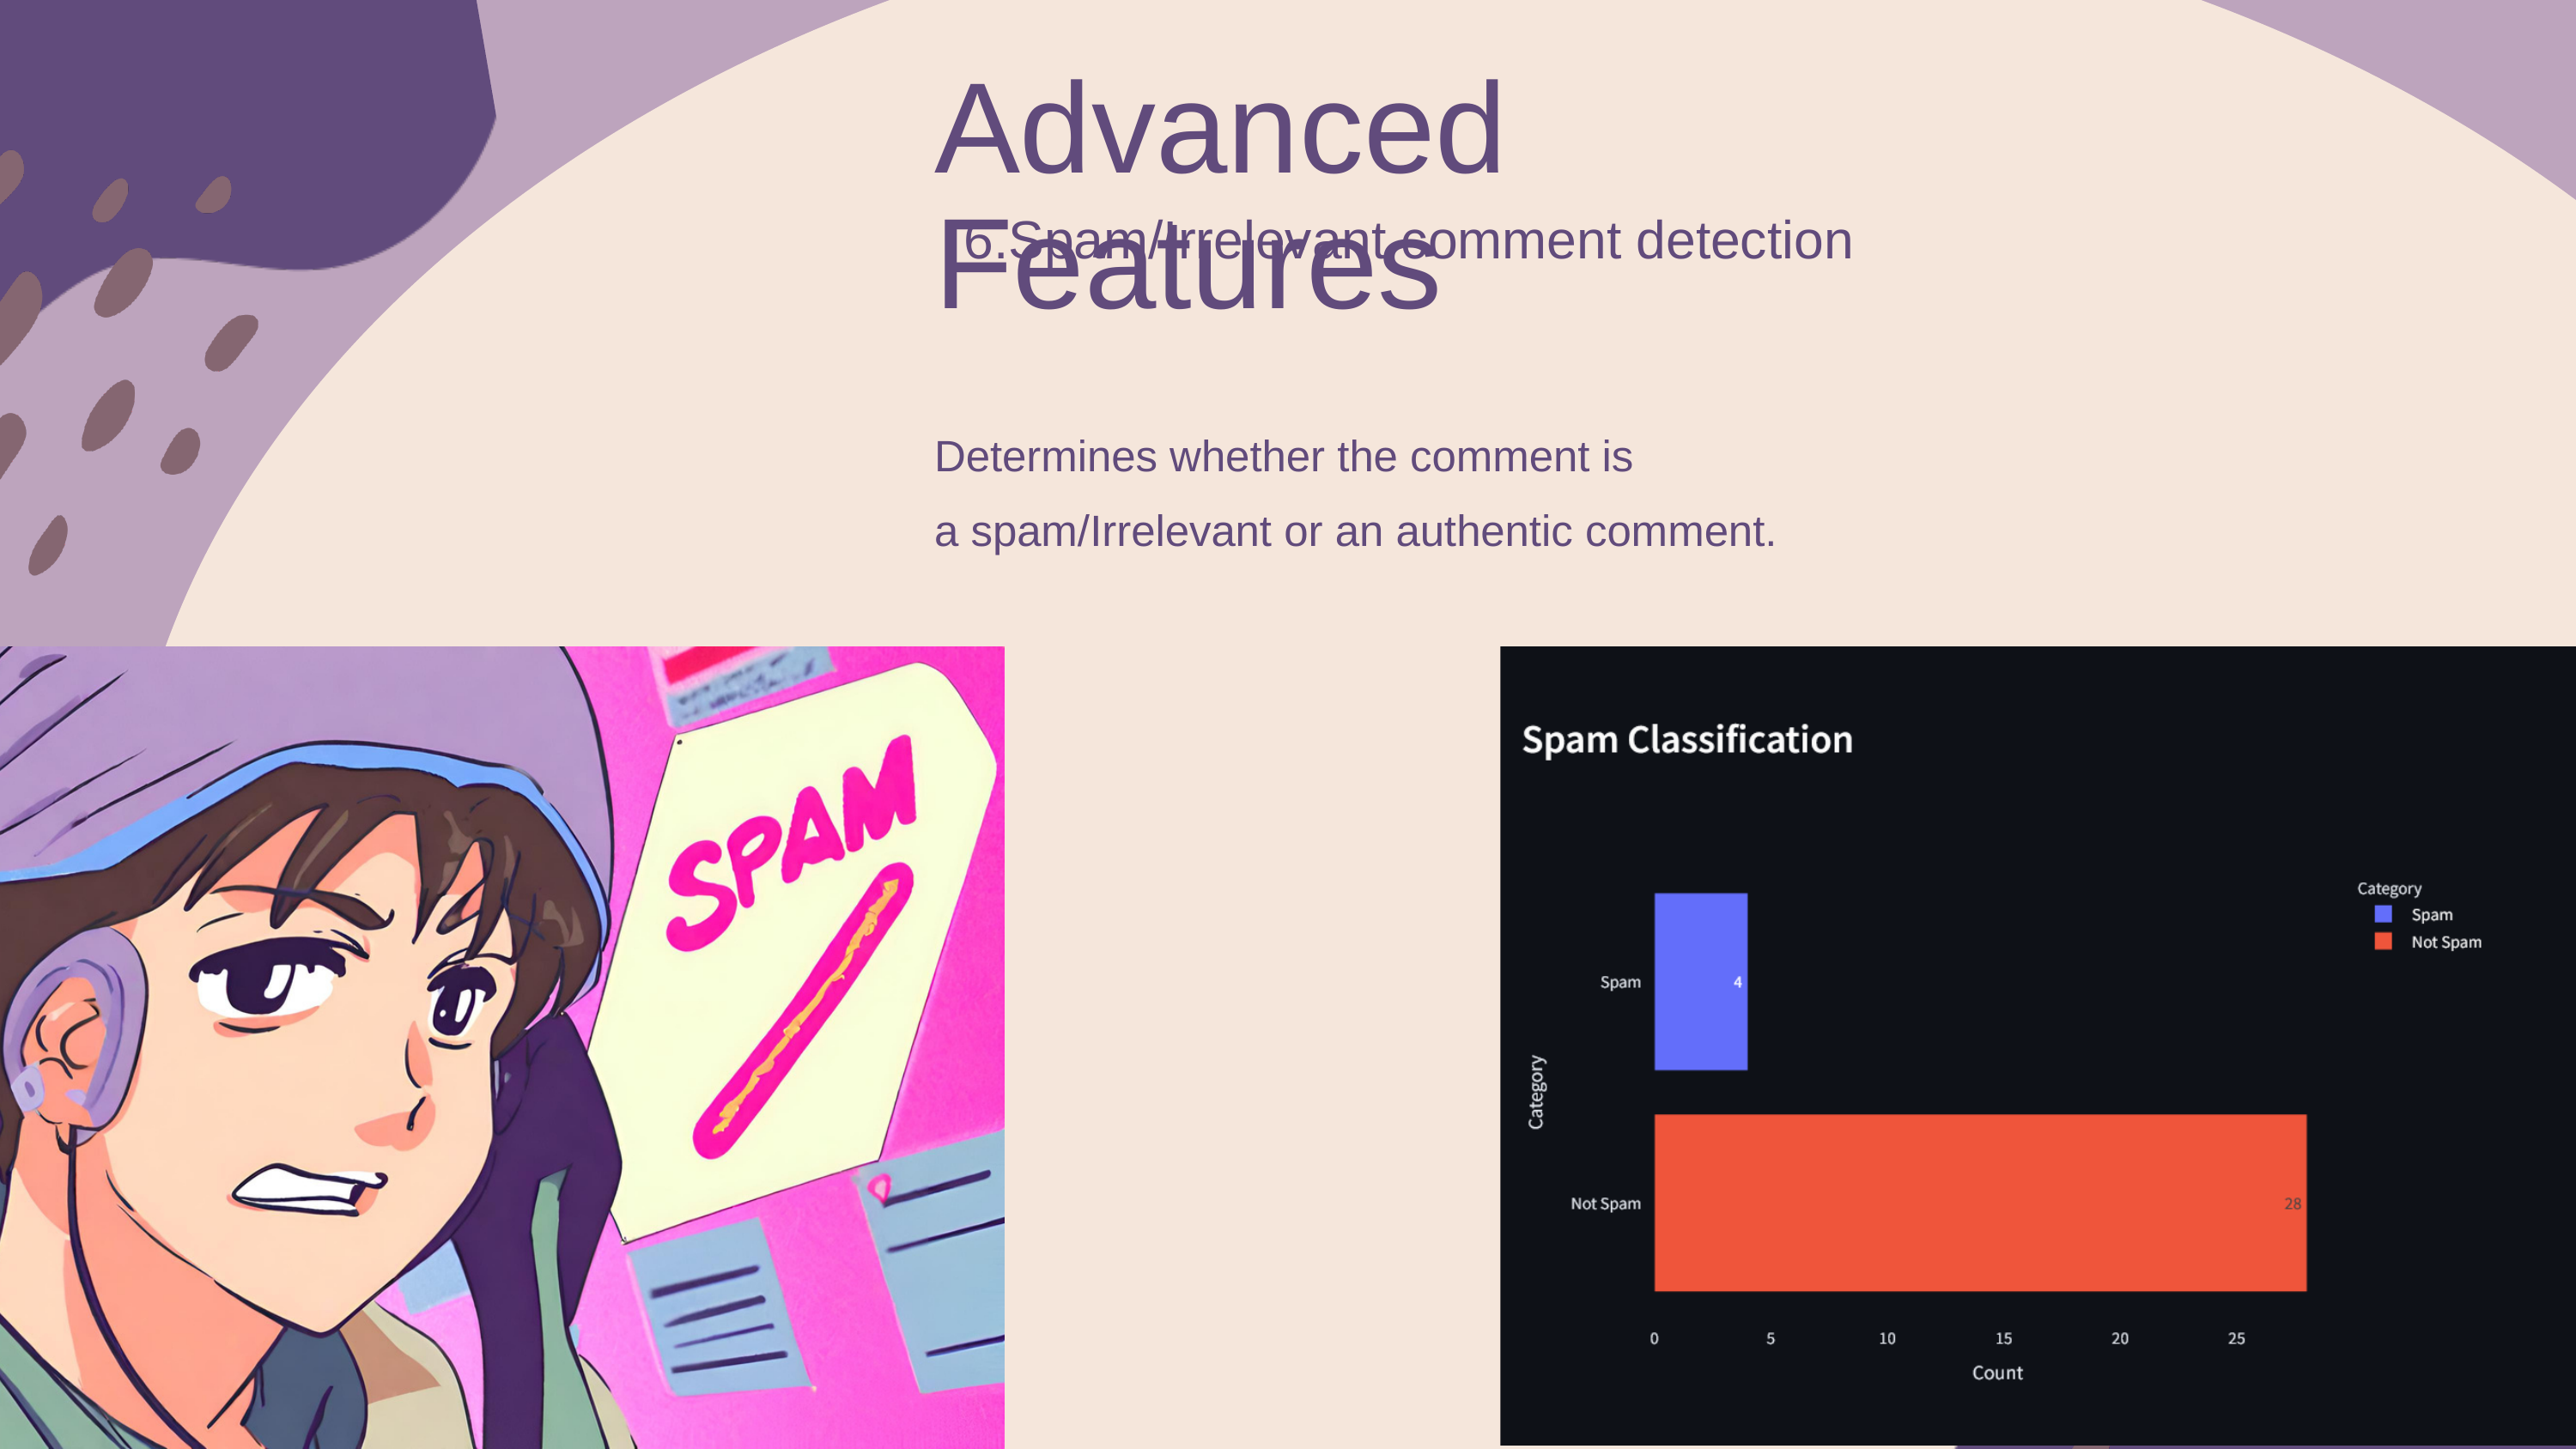

Advanced Features

6.Spam/Irrelevant comment detection
Determines whether the comment is
a spam/Irrelevant or an authentic comment.